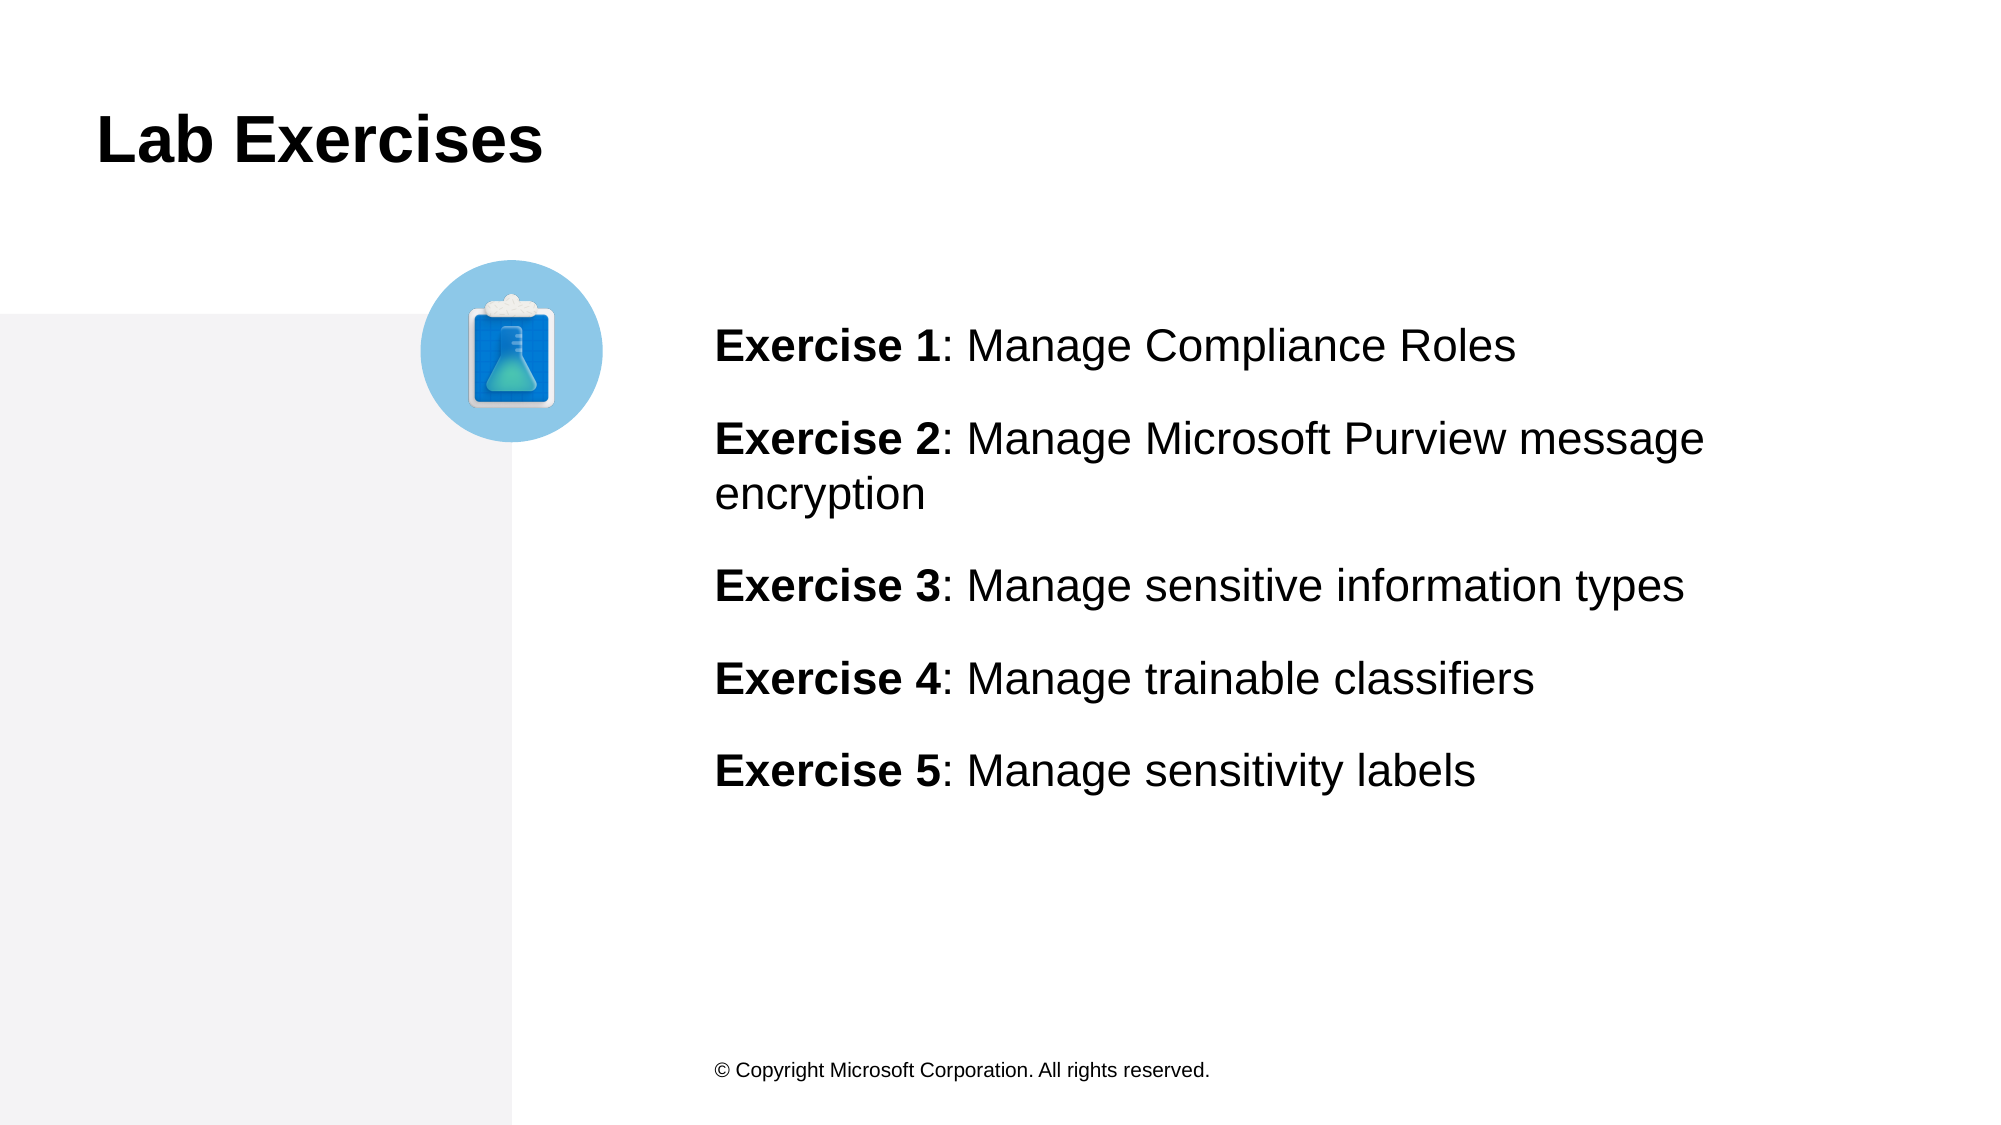

# Lab Exercises
Exercise 1: Manage Compliance Roles
Exercise 2: Manage Microsoft Purview message encryption
Exercise 3: Manage sensitive information types
Exercise 4: Manage trainable classifiers
Exercise 5: Manage sensitivity labels